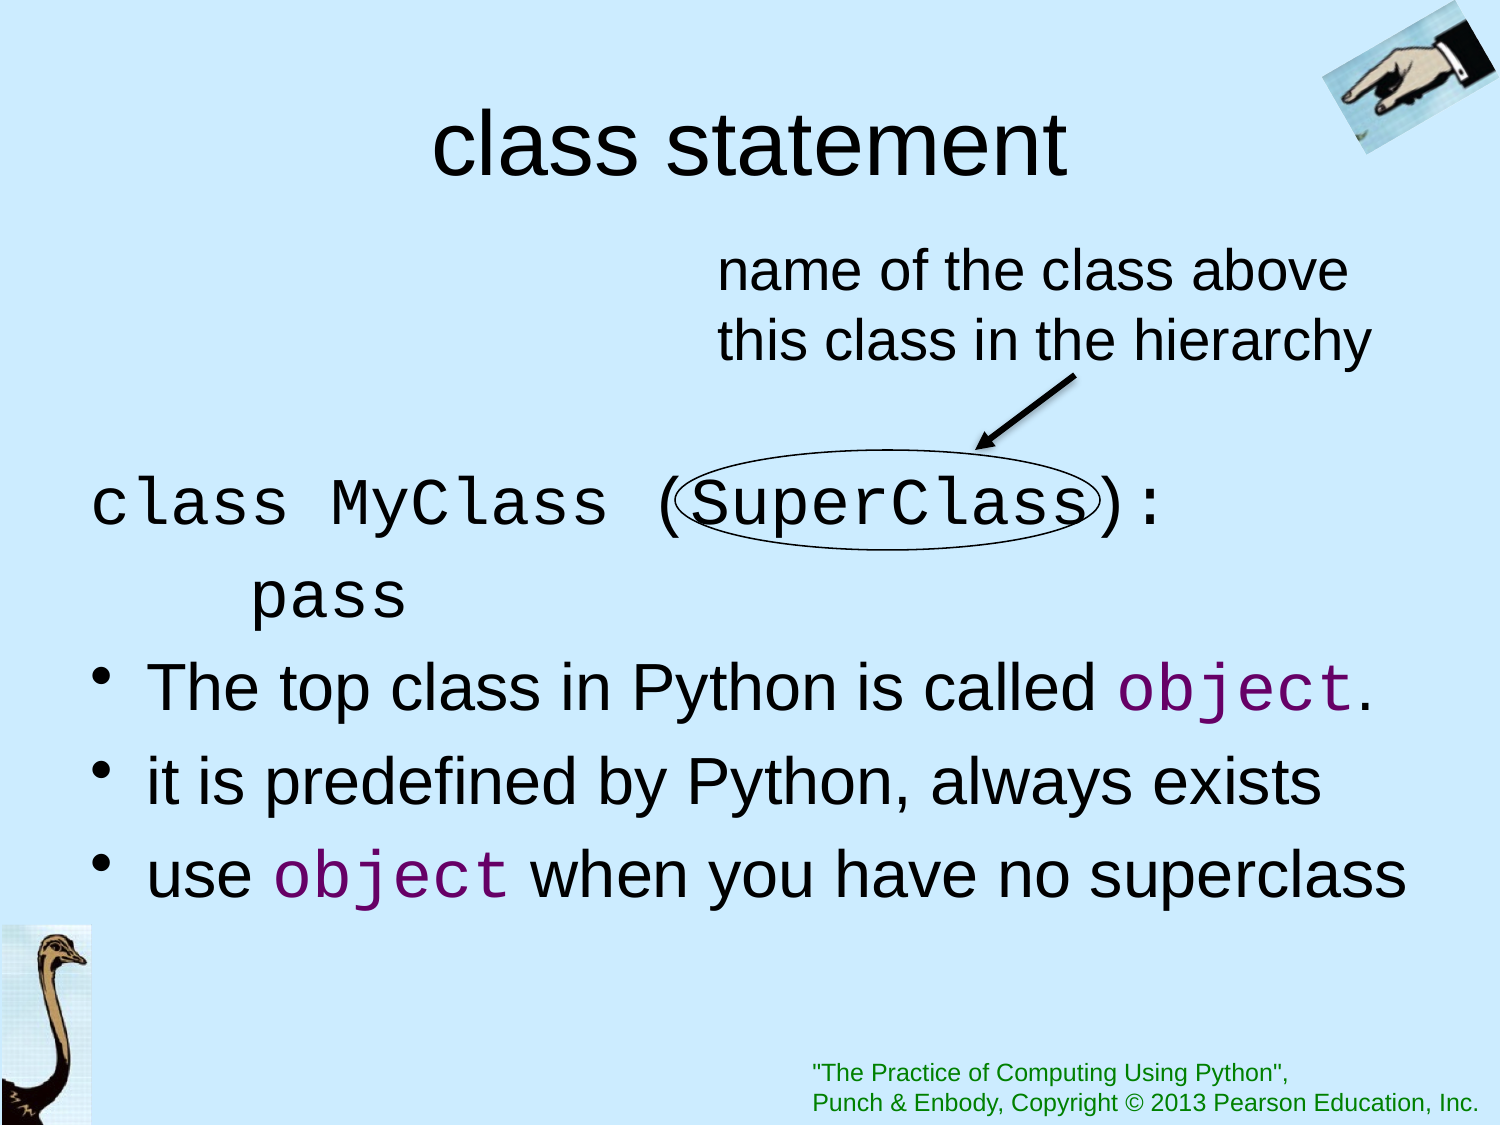

# class statement
name of the class above
this class in the hierarchy

class MyClass (SuperClass):
    pass
The top class in Python is called object.
it is predefined by Python, always exists
use object when you have no superclass